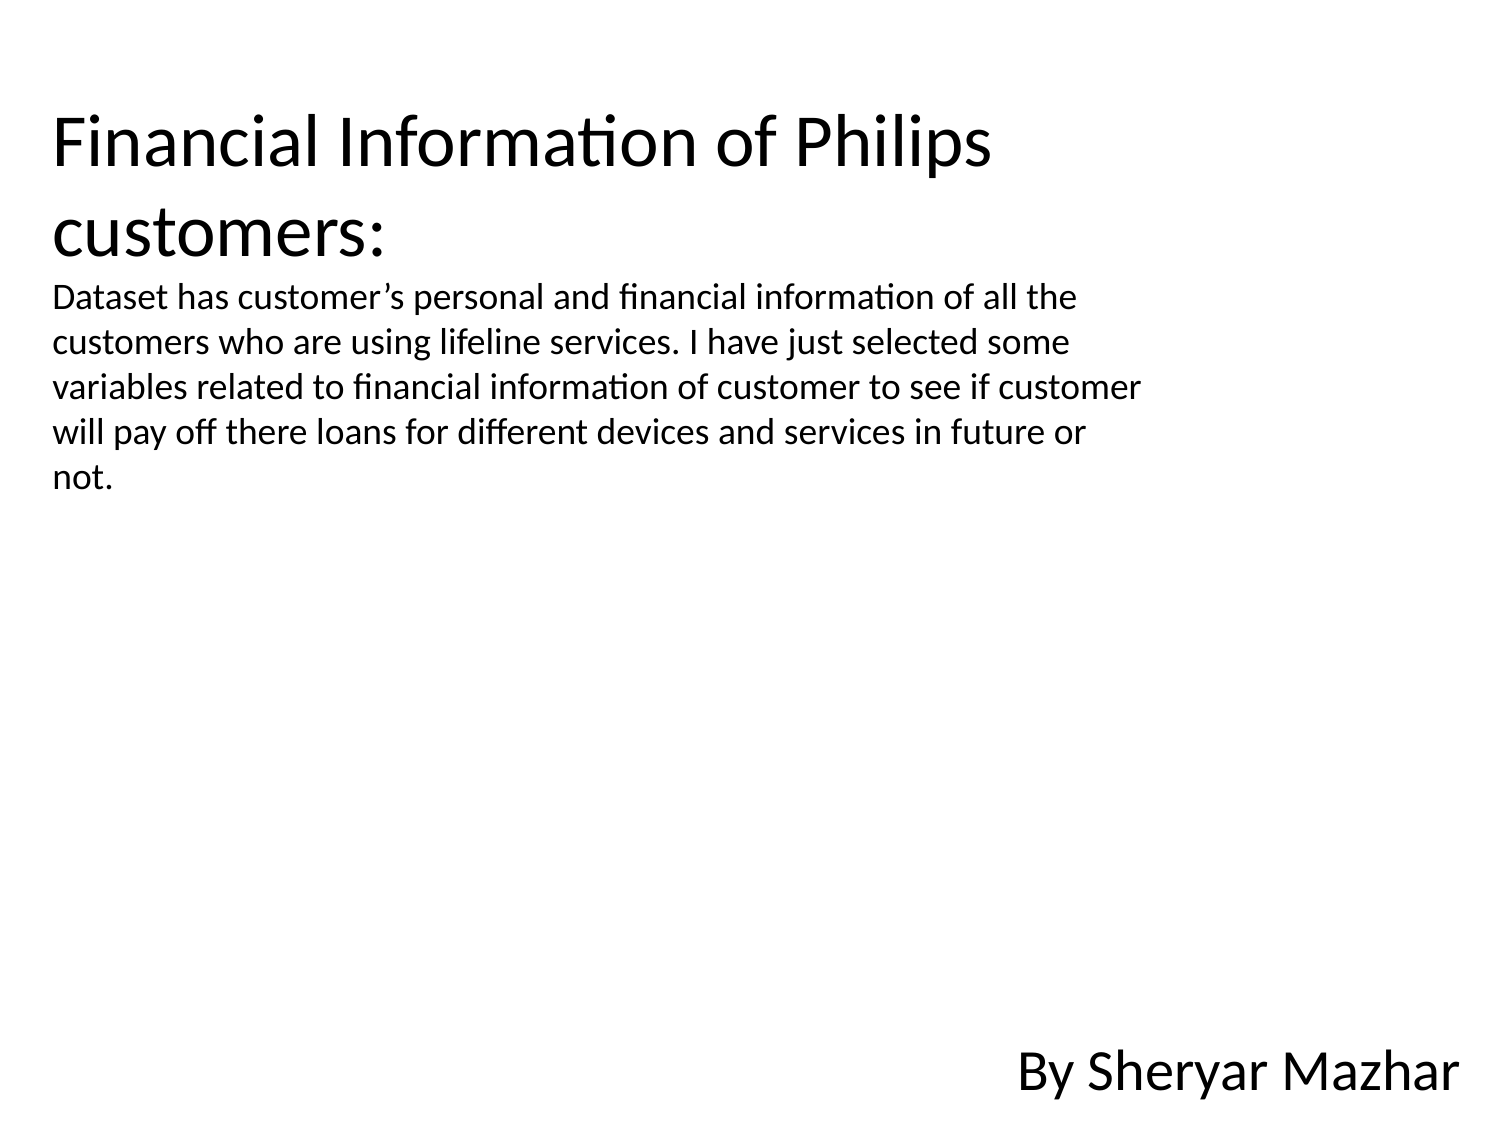

Financial Information of Philips customers:
Dataset has customer’s personal and financial information of all the customers who are using lifeline services. I have just selected some variables related to financial information of customer to see if customer will pay off there loans for different devices and services in future or not.

By Sheryar Mazhar